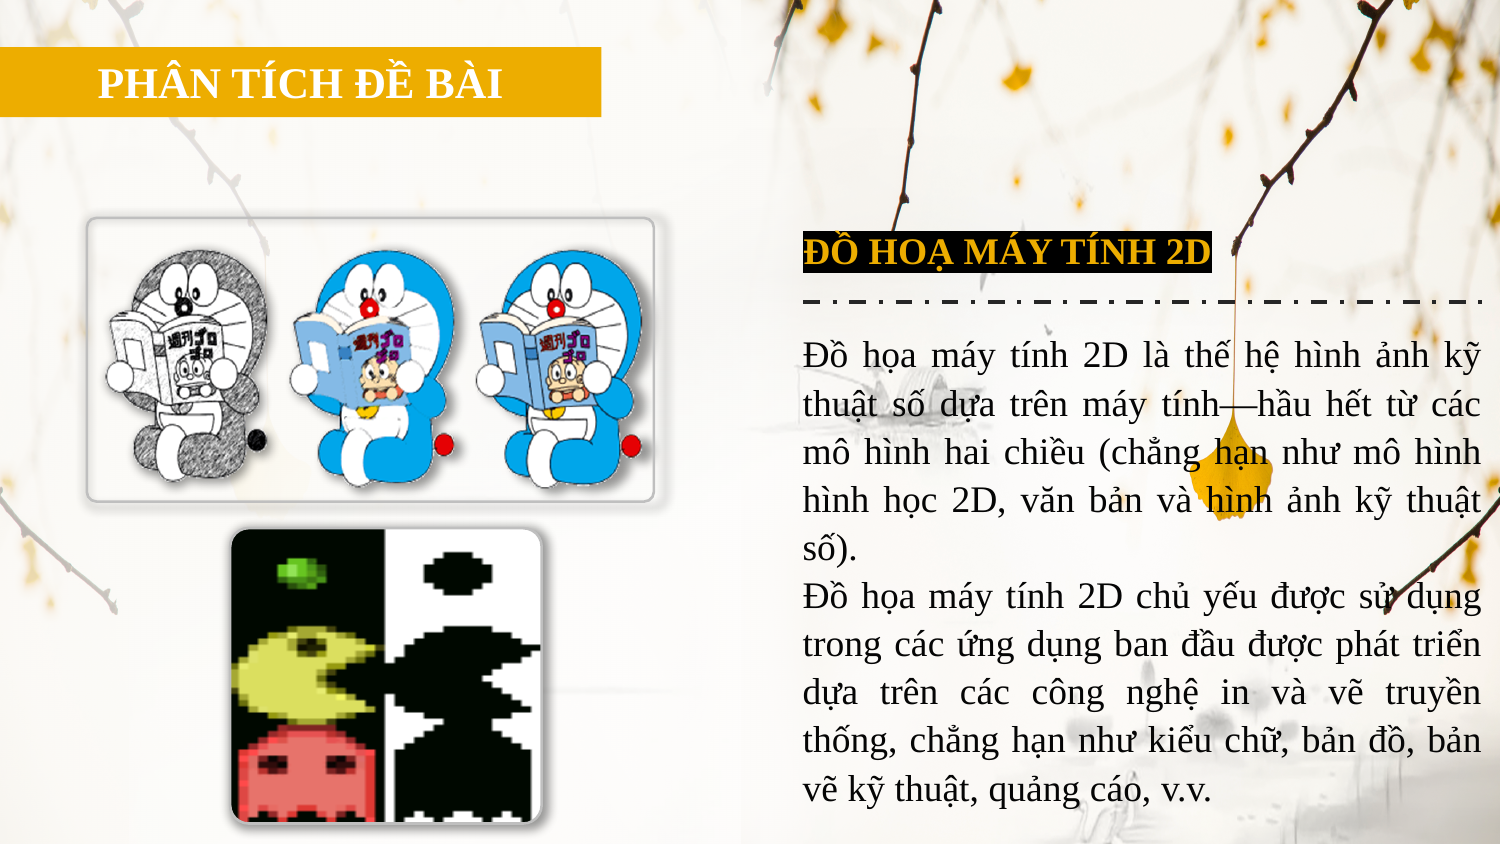

PHÂN TÍCH ĐỀ BÀI

ĐỒ HOẠ MÁY TÍNH 2D
Đồ họa máy tính 2D là thế hệ hình ảnh kỹ thuật số dựa trên máy tính—hầu hết từ các mô hình hai chiều (chẳng hạn như mô hình hình học 2D, văn bản và hình ảnh kỹ thuật số).

Đồ họa máy tính 2D chủ yếu được sử dụng trong các ứng dụng ban đầu được phát triển dựa trên các công nghệ in và vẽ truyền thống, chẳng hạn như kiểu chữ, bản đồ, bản vẽ kỹ thuật, quảng cáo, v.v.